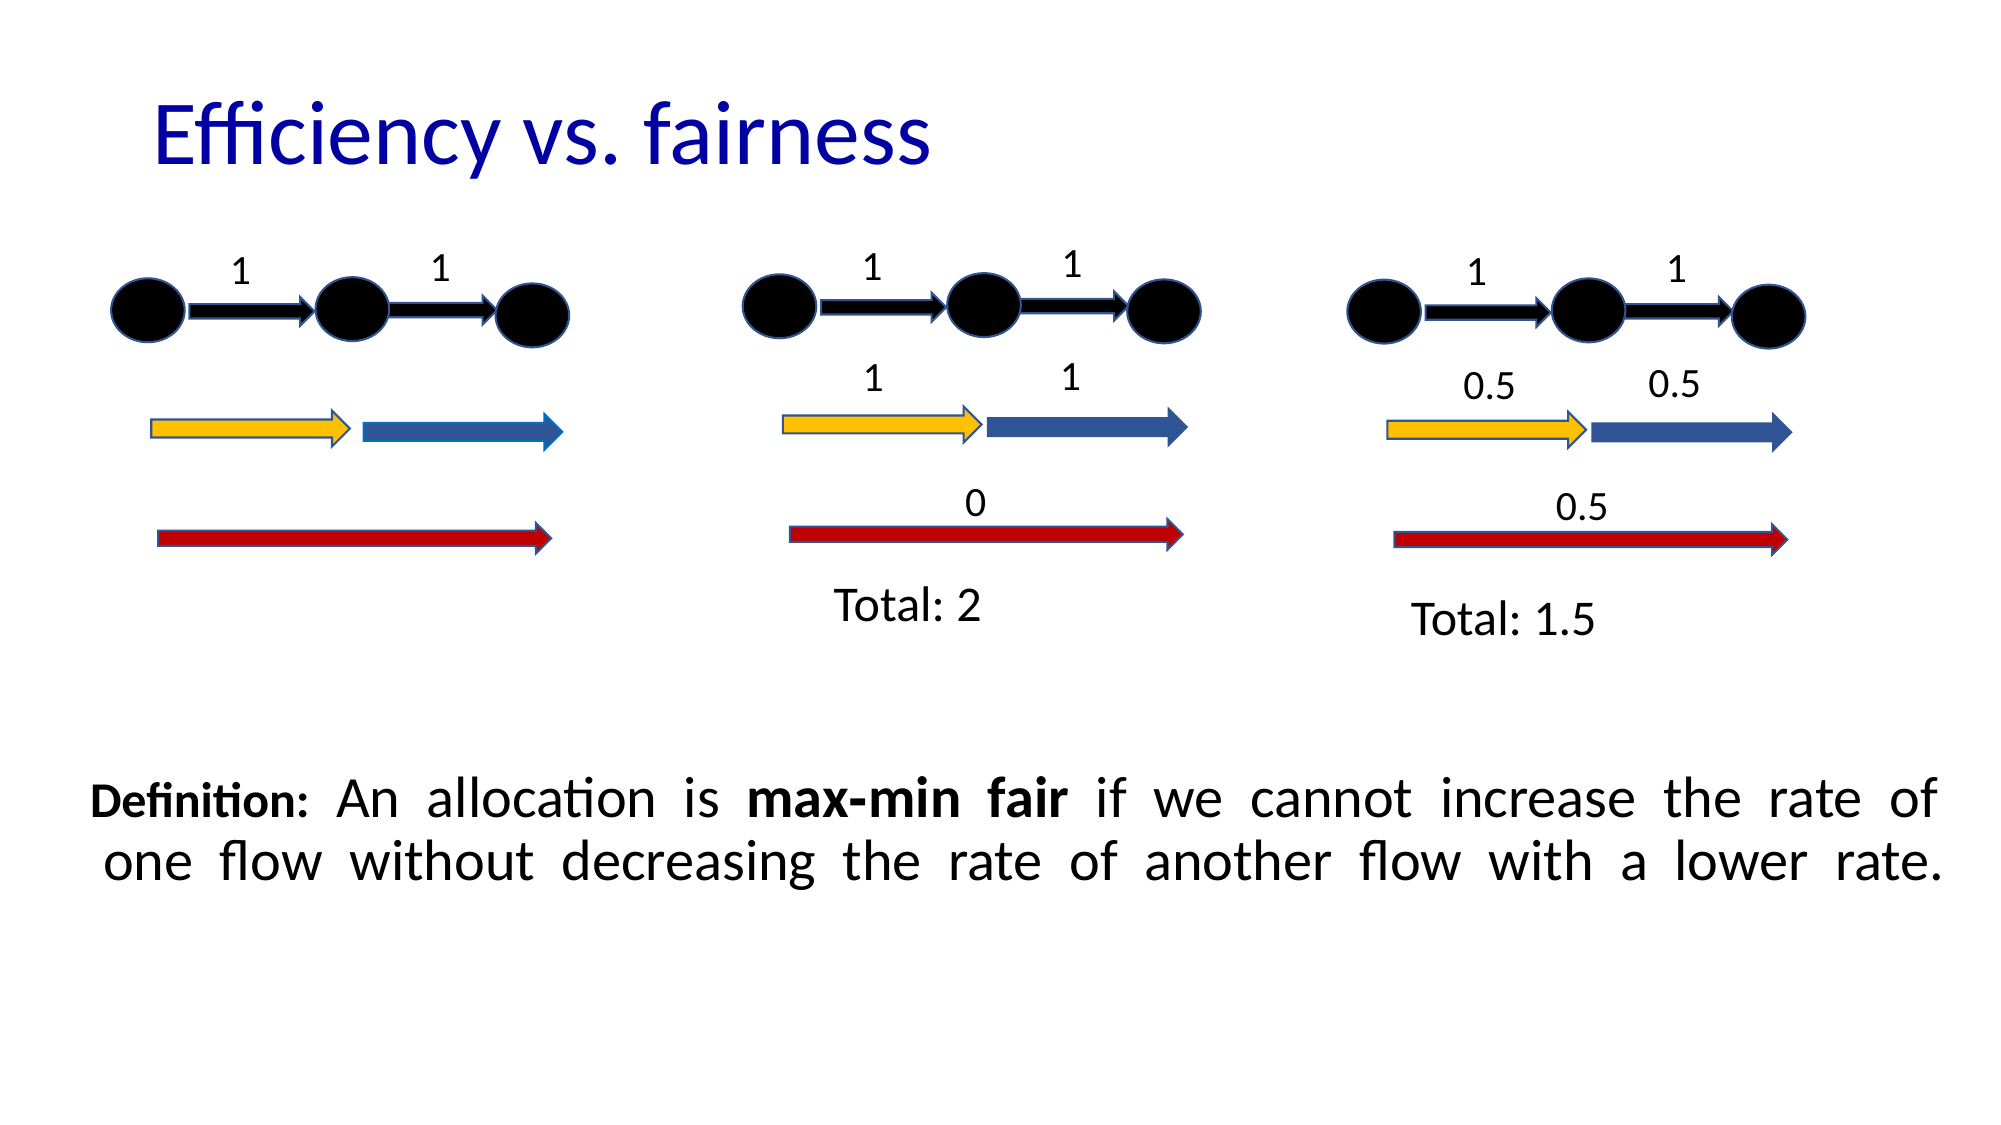

# Efficiency vs. fairness
1
1

1
1

0

Total: 2
1
1
1

0.5
0.5

0.5

Total: 1.5
1

Definition:  An  allocation  is  max‐min  fair  if  we  cannot  increase  the  rate  of  one  flow  without  decreasing  the  rate  of  another  flow  with  a  lower  rate.